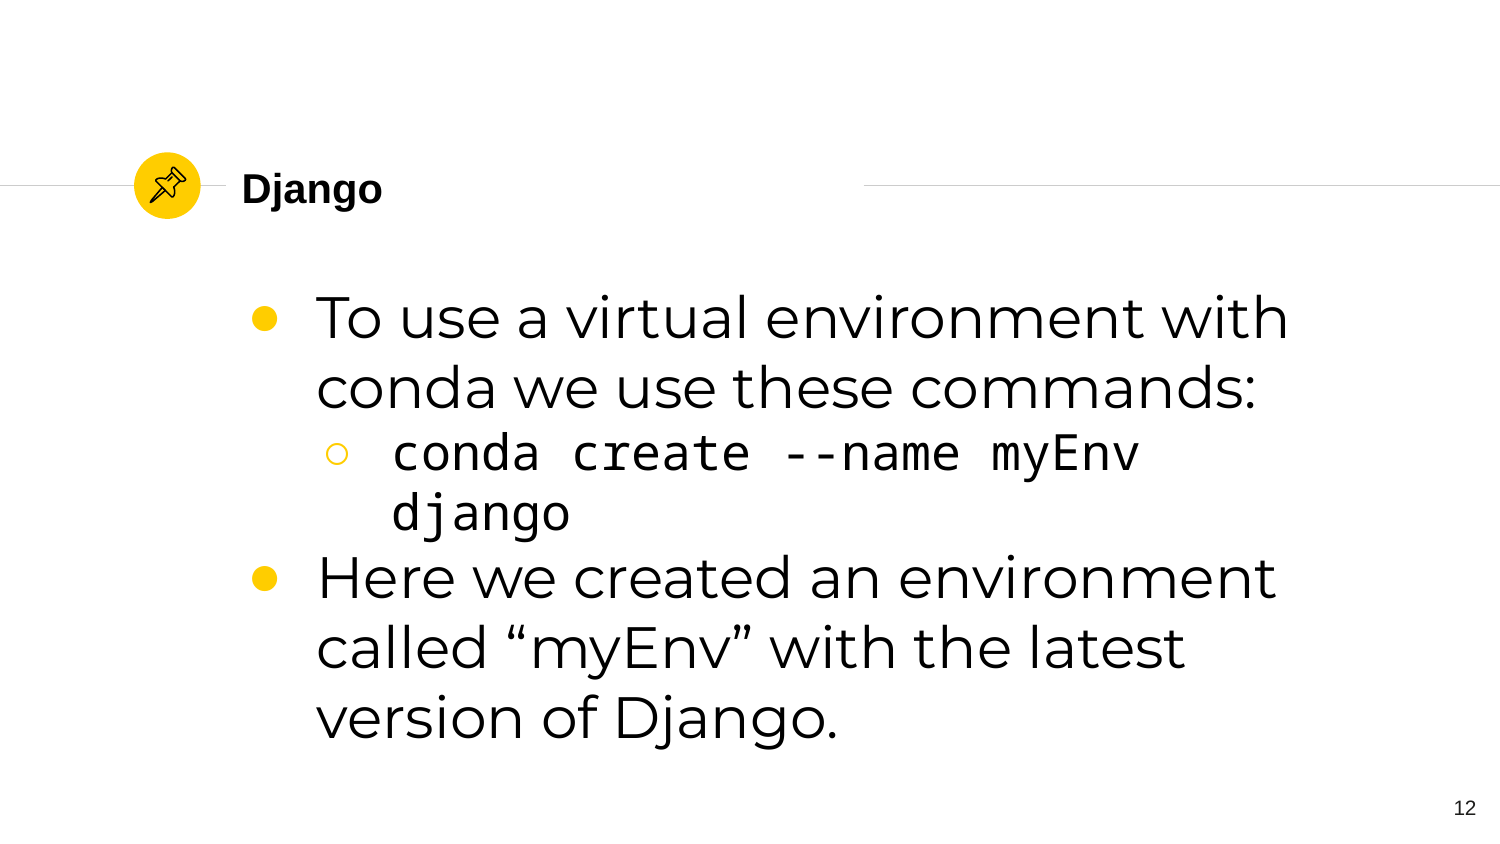

# Django

To use a virtual environment with conda we use these commands:
conda create --name myEnv django
Here we created an environment called “myEnv” with the latest version of Django.
12